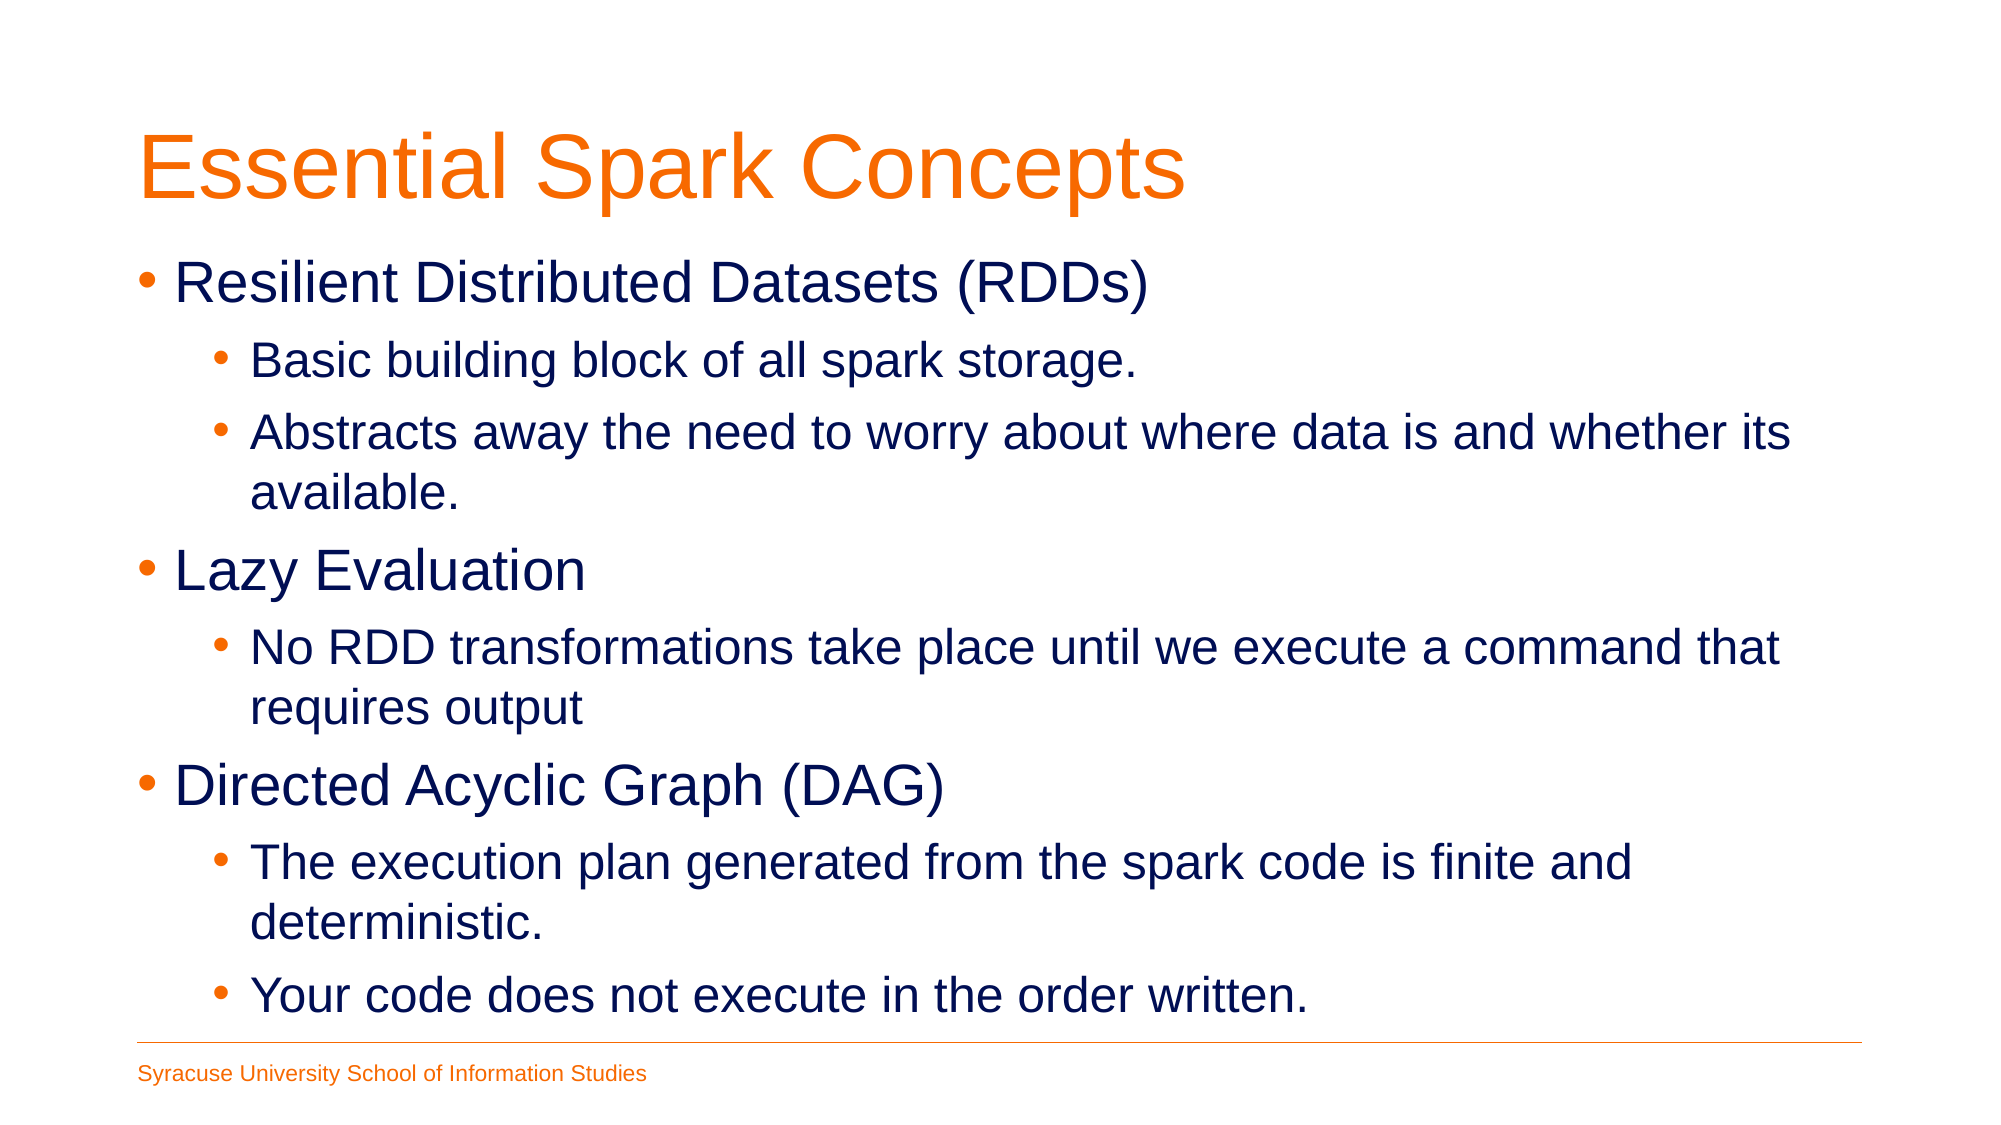

# Essential Spark Concepts
Resilient Distributed Datasets (RDDs)
Basic building block of all spark storage.
Abstracts away the need to worry about where data is and whether its available.
Lazy Evaluation
No RDD transformations take place until we execute a command that requires output
Directed Acyclic Graph (DAG)
The execution plan generated from the spark code is finite and deterministic.
Your code does not execute in the order written.